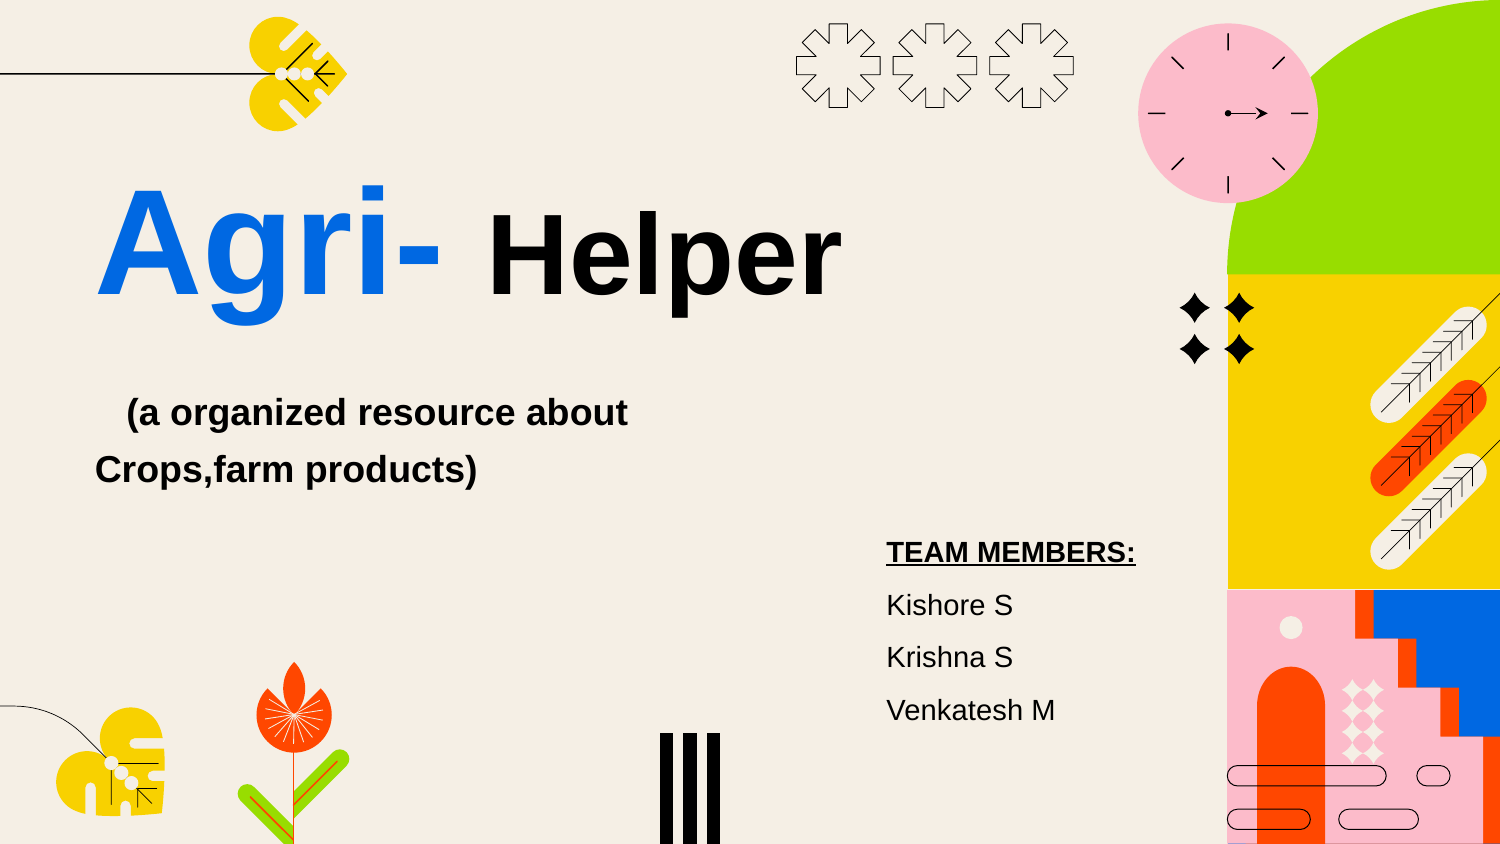

# Agri- Helper (a organized resource about   Crops,farm products)

TEAM MEMBERS:
Kishore S
Krishna S
Venkatesh M